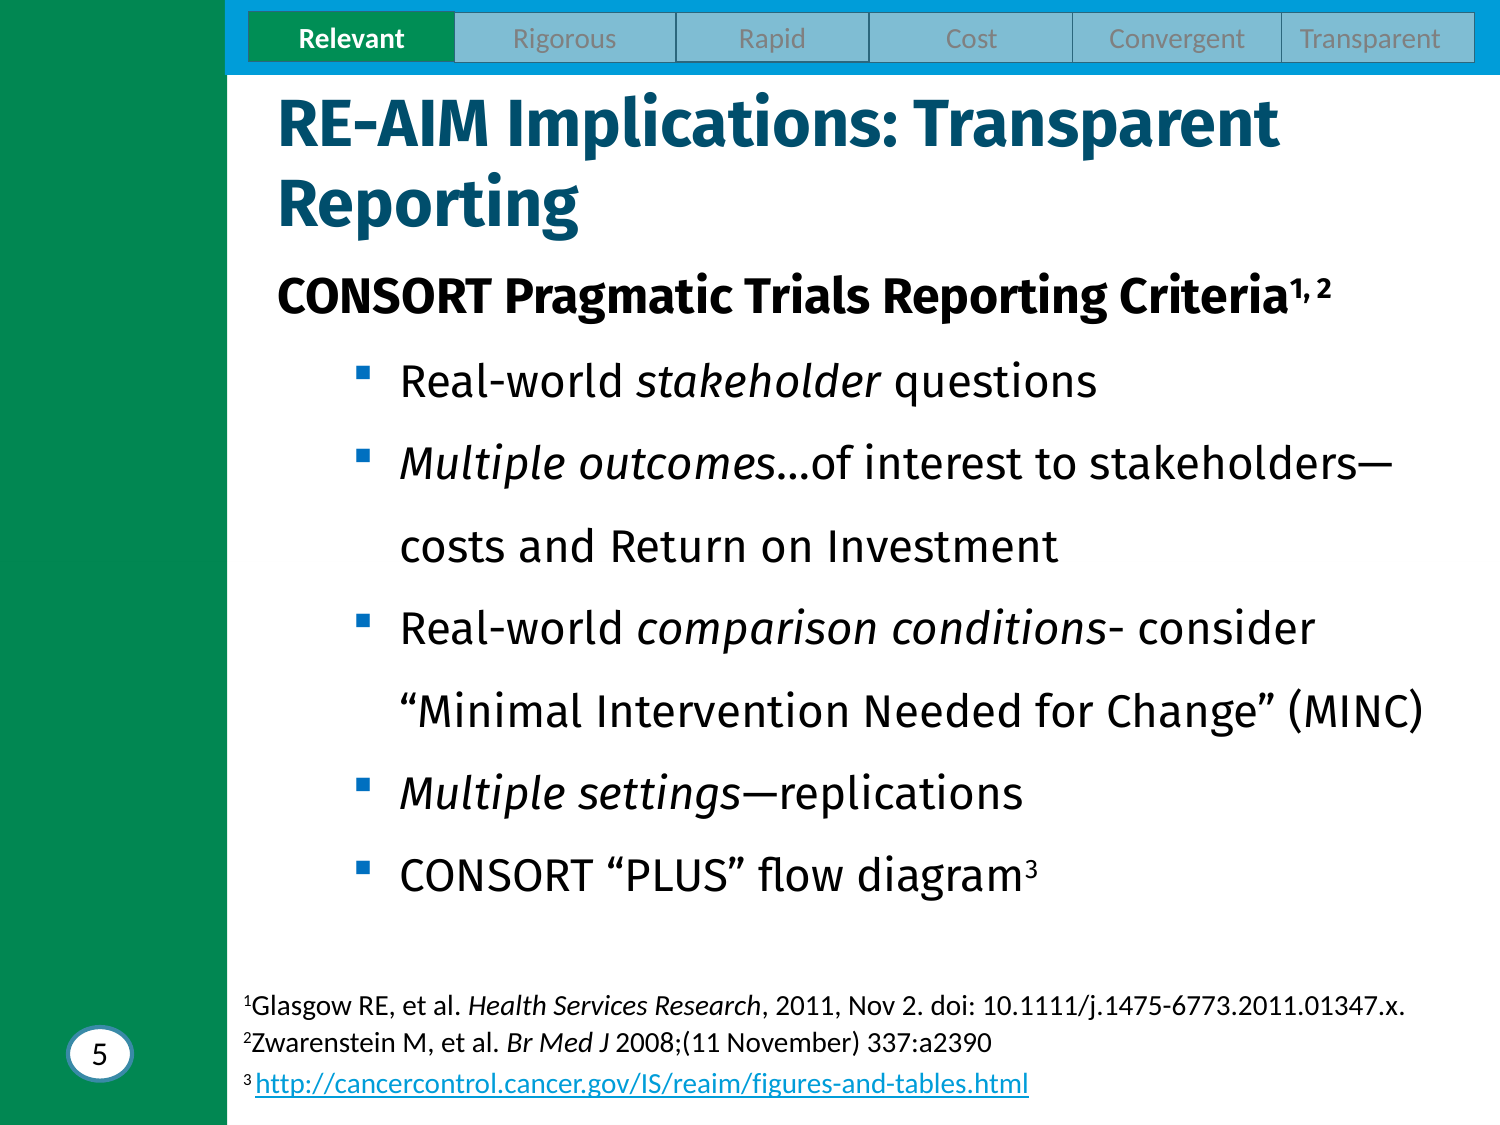

Relevant
Rapid
Cost
Transparent
Rigorous
Convergent
# RE-AIM Implications: Transparent Reporting
CONSORT Pragmatic Trials Reporting Criteria1, 2
Real-world stakeholder questions
Multiple outcomes…of interest to stakeholders— costs and Return on Investment
Real-world comparison conditions- consider “Minimal Intervention Needed for Change” (MINC)
Multiple settings—replications
CONSORT “PLUS” flow diagram3

1Glasgow RE, et al. Health Services Research, 2011, Nov 2. doi: 10.1111/j.1475-6773.2011.01347.x.
2Zwarenstein M, et al. Br Med J 2008;(11 November) 337:a2390
3 http://cancercontrol.cancer.gov/IS/reaim/figures-and-tables.html

5